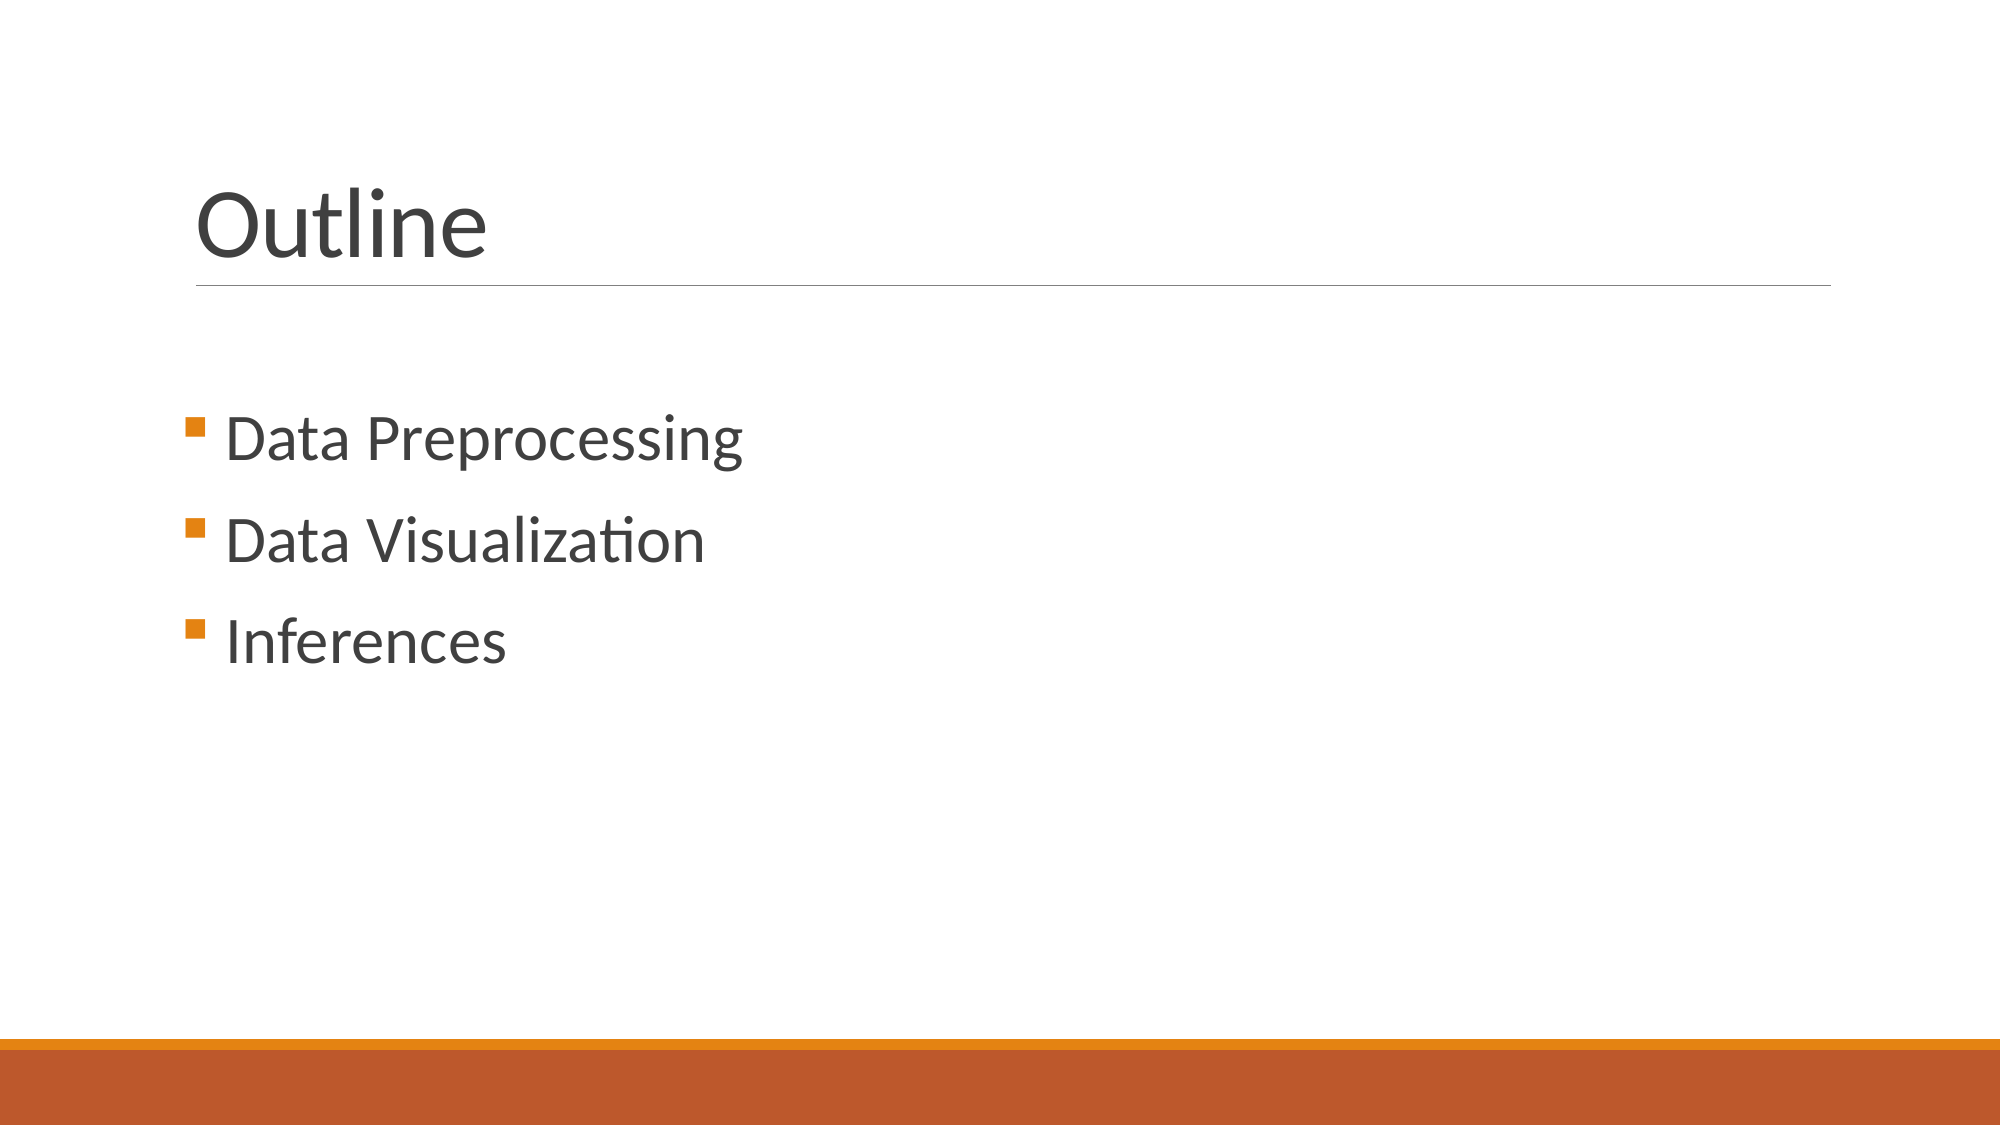

# Outline
 Data Preprocessing
 Data Visualization
 Inferences